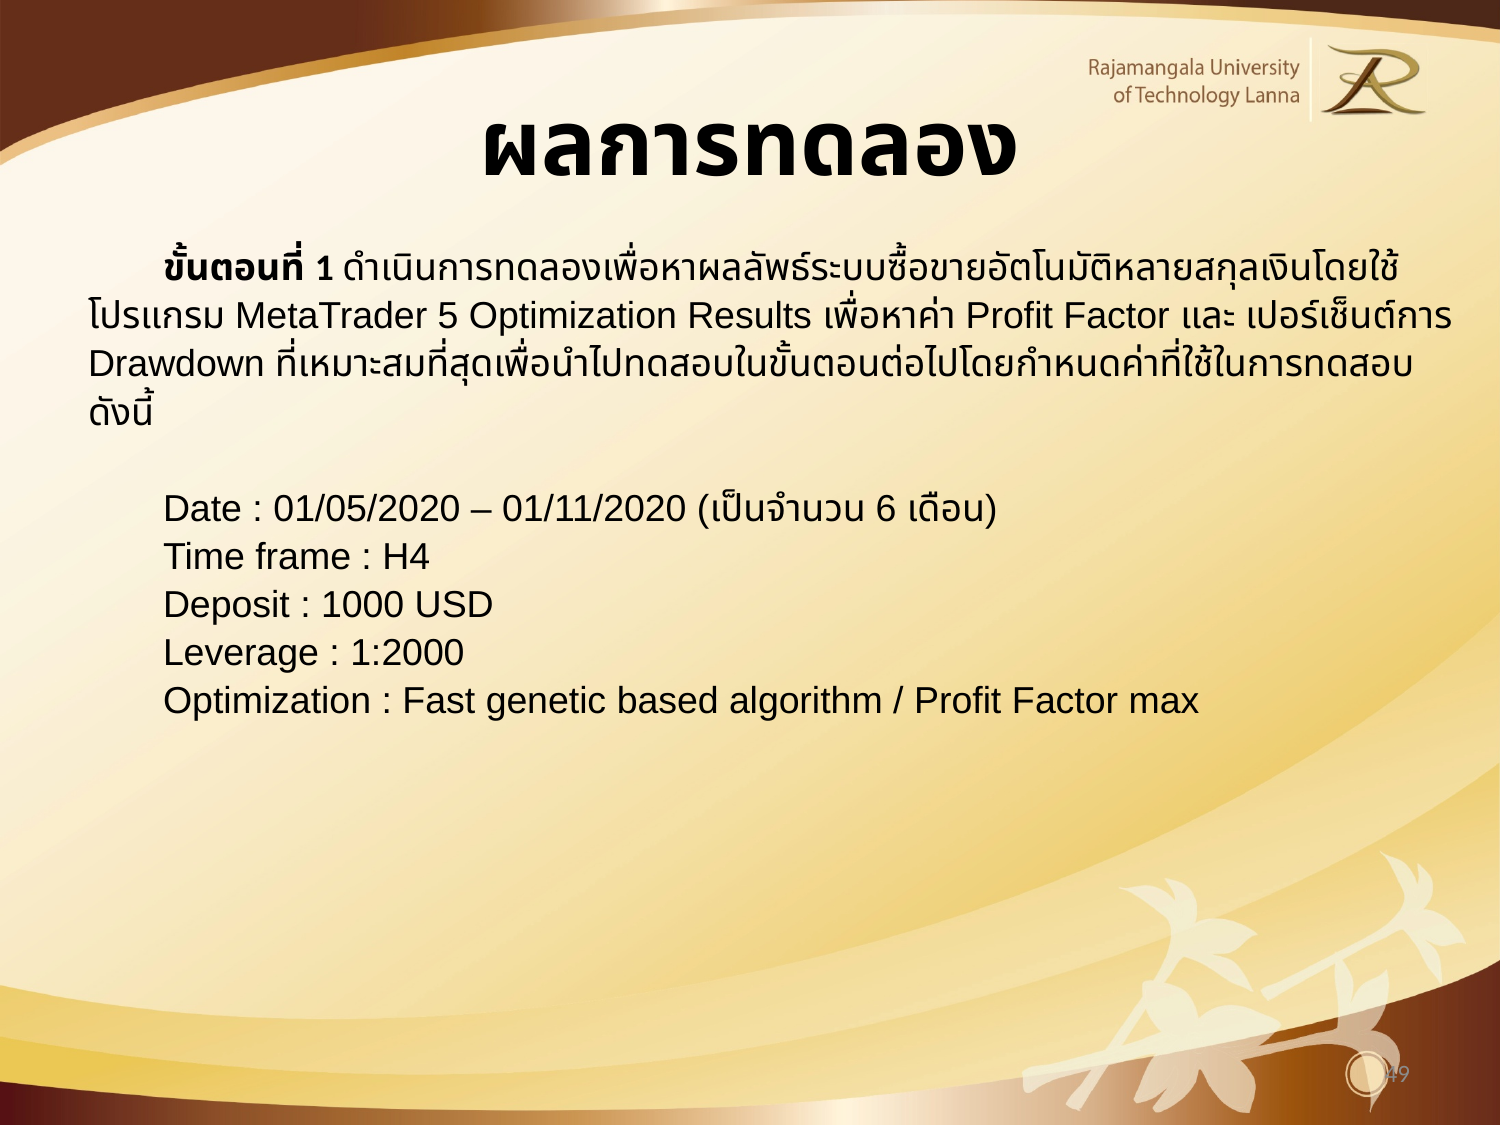

# ผลการทดลอง
ขั้นตอนที่ 1 ดำเนินการทดลองเพื่อหาผลลัพธ์ระบบซื้อขายอัตโนมัติหลายสกุลเงินโดยใช้โปรแกรม MetaTrader 5 Optimization Results เพื่อหาค่า Profit Factor และ เปอร์เช็นต์การ Drawdown ที่เหมาะสมที่สุดเพื่อนำไปทดสอบในขั้นตอนต่อไปโดยกำหนดค่าที่ใช้ในการทดสอบดังนี้

Date : 01/05/2020 – 01/11/2020 (เป็นจำนวน 6 เดือน)
Time frame : H4
Deposit : 1000 USD
Leverage : 1:2000
Optimization : Fast genetic based algorithm / Profit Factor max
49